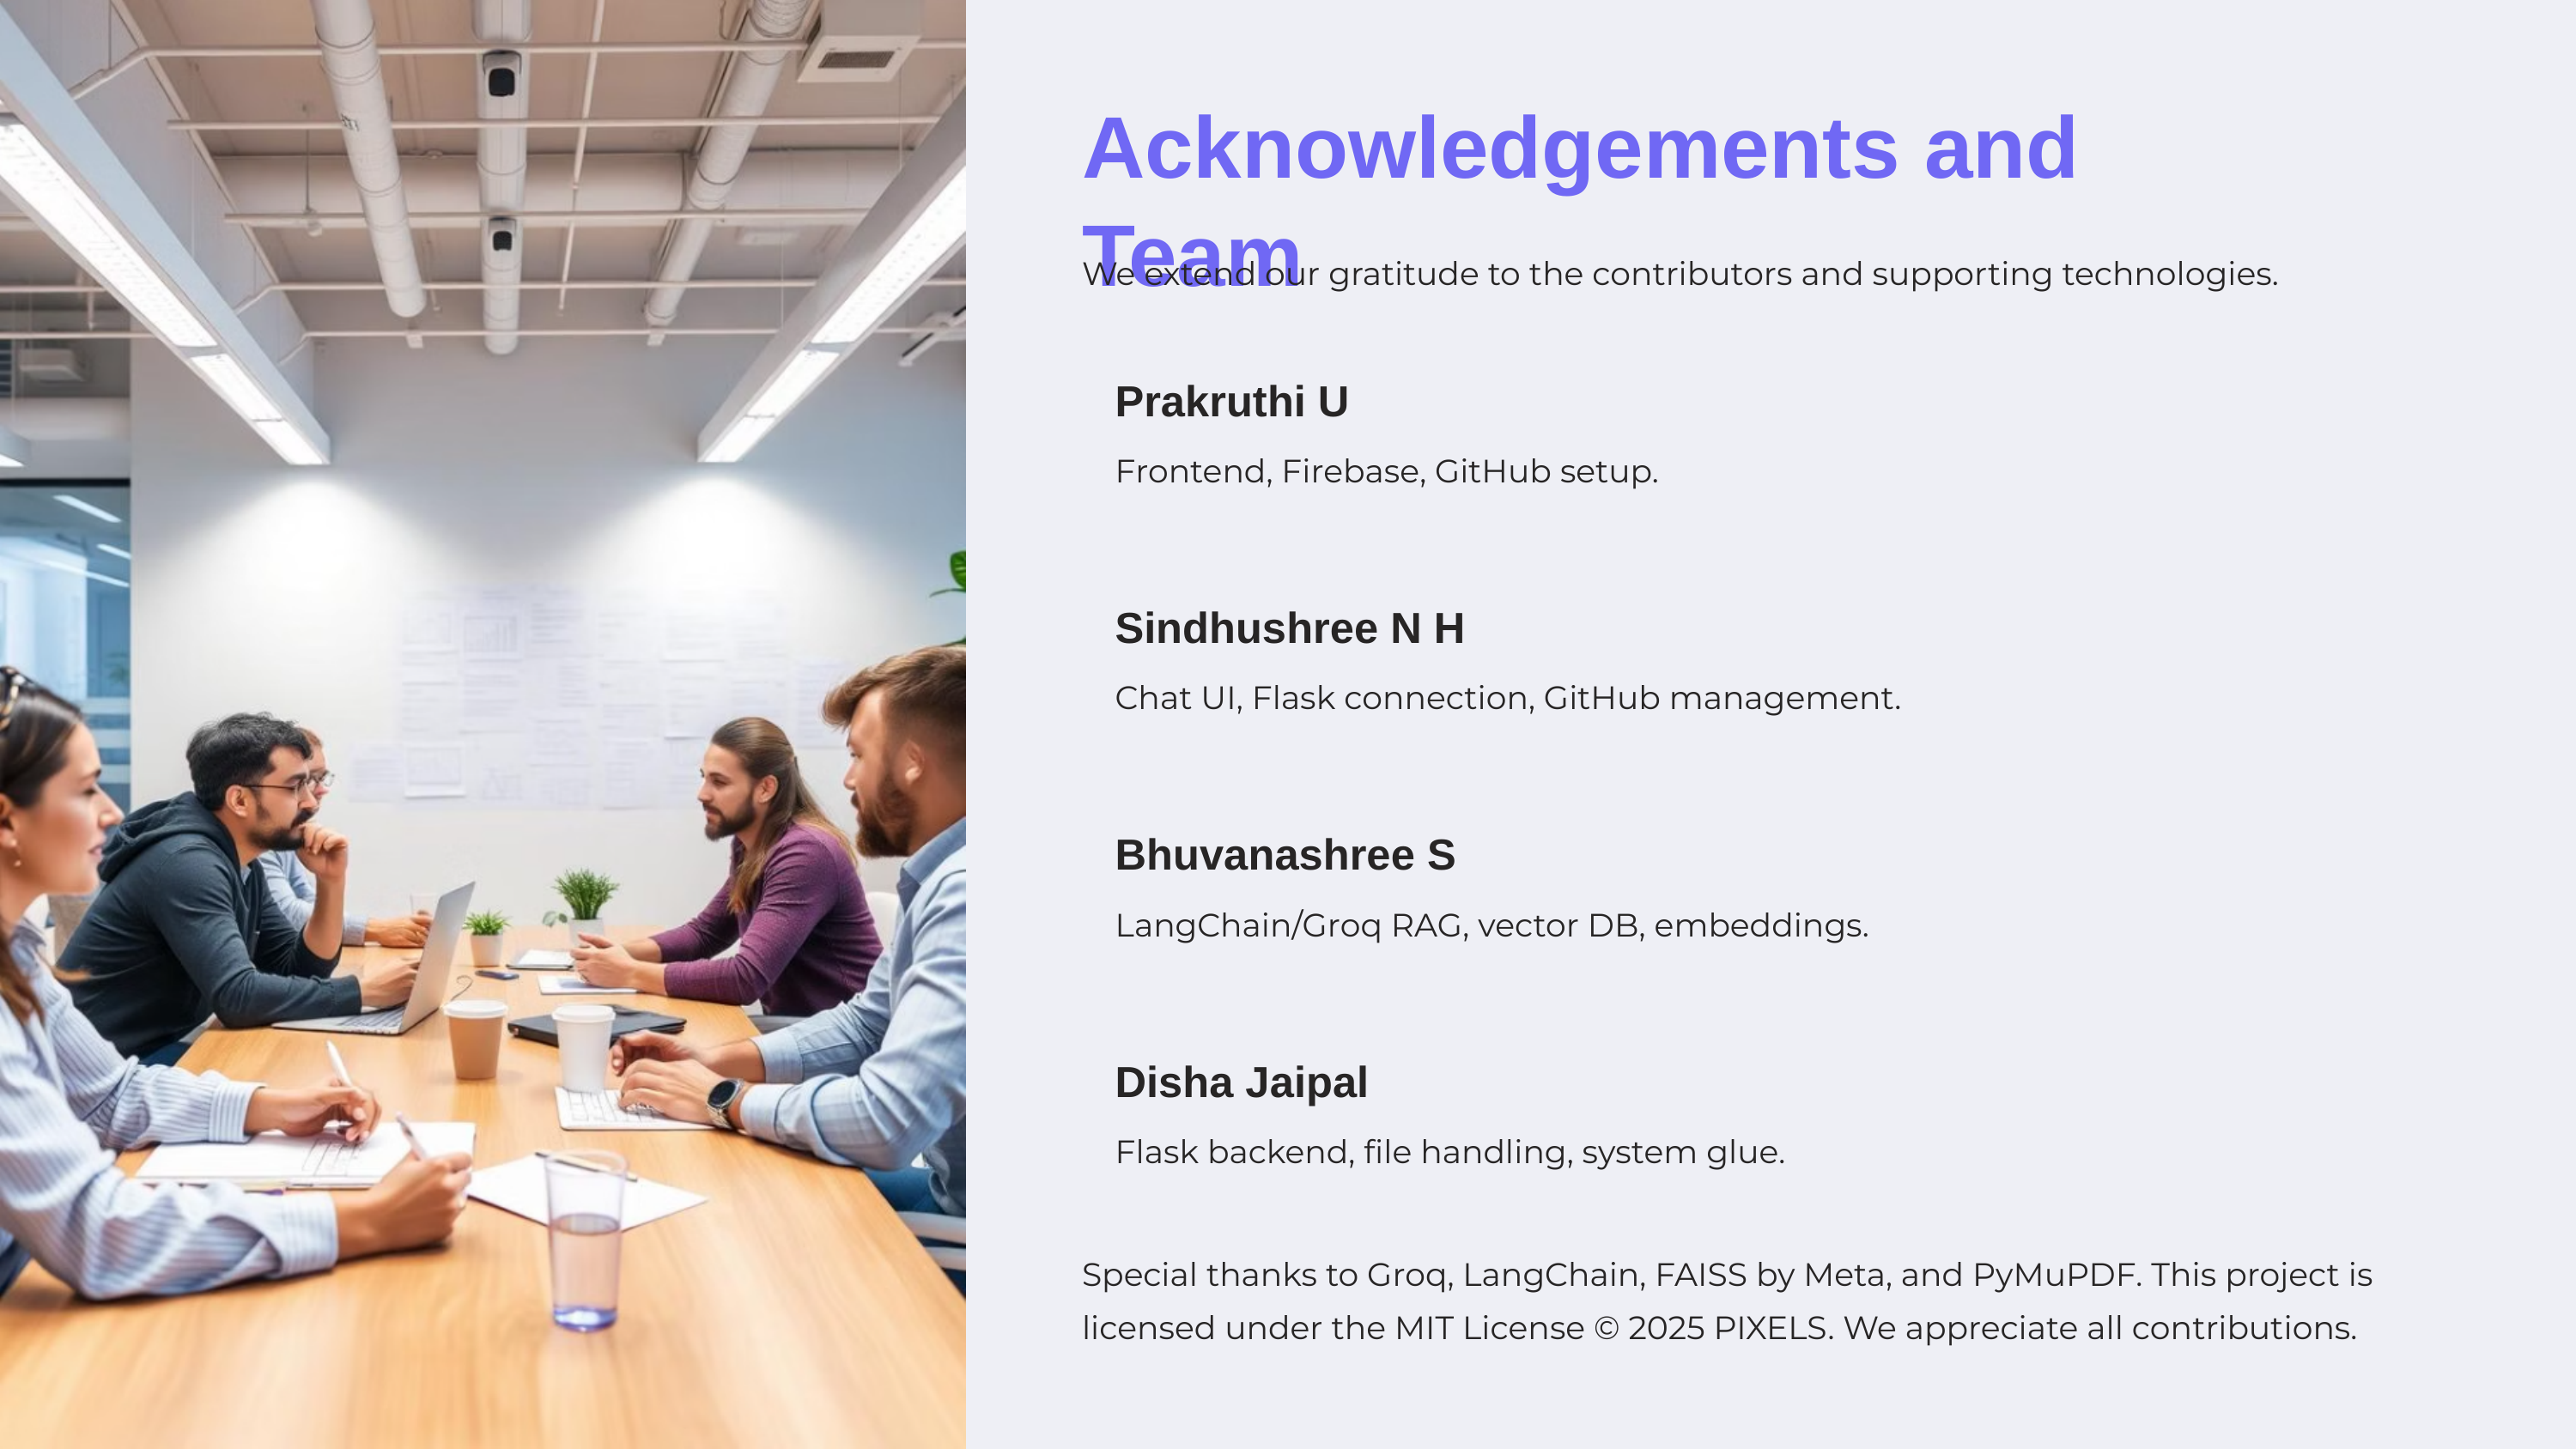

Acknowledgements and Team
We extend our gratitude to the contributors and supporting technologies.

Prakruthi U
Frontend, Firebase, GitHub setup.

Sindhushree N H
Chat UI, Flask connection, GitHub management.

Bhuvanashree S
LangChain/Groq RAG, vector DB, embeddings.

Disha Jaipal
Flask backend, file handling, system glue.
Special thanks to Groq, LangChain, FAISS by Meta, and PyMuPDF. This project is licensed under the MIT License © 2025 PIXELS. We appreciate all contributions.